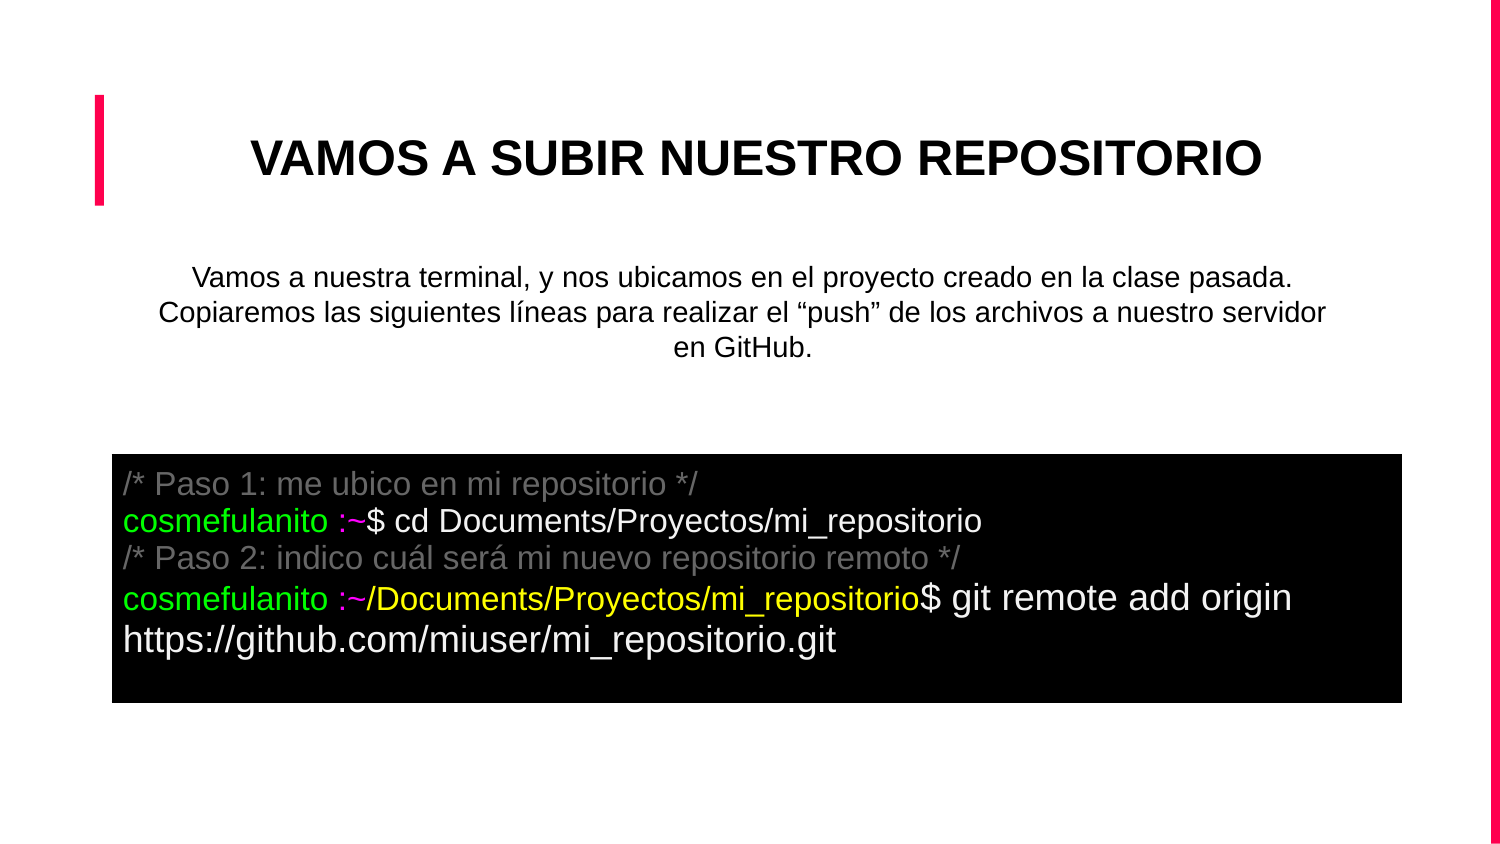

VAMOS A SUBIR NUESTRO REPOSITORIO
Vamos a nuestra terminal, y nos ubicamos en el proyecto creado en la clase pasada. Copiaremos las siguientes líneas para realizar el “push” de los archivos a nuestro servidor en GitHub.
| /\* Paso 1: me ubico en mi repositorio \*/ cosmefulanito :~$ cd Documents/Proyectos/mi\_repositorio /\* Paso 2: indico cuál será mi nuevo repositorio remoto \*/ cosmefulanito :~/Documents/Proyectos/mi\_repositorio$ git remote add origin https://github.com/miuser/mi\_repositorio.git |
| --- |